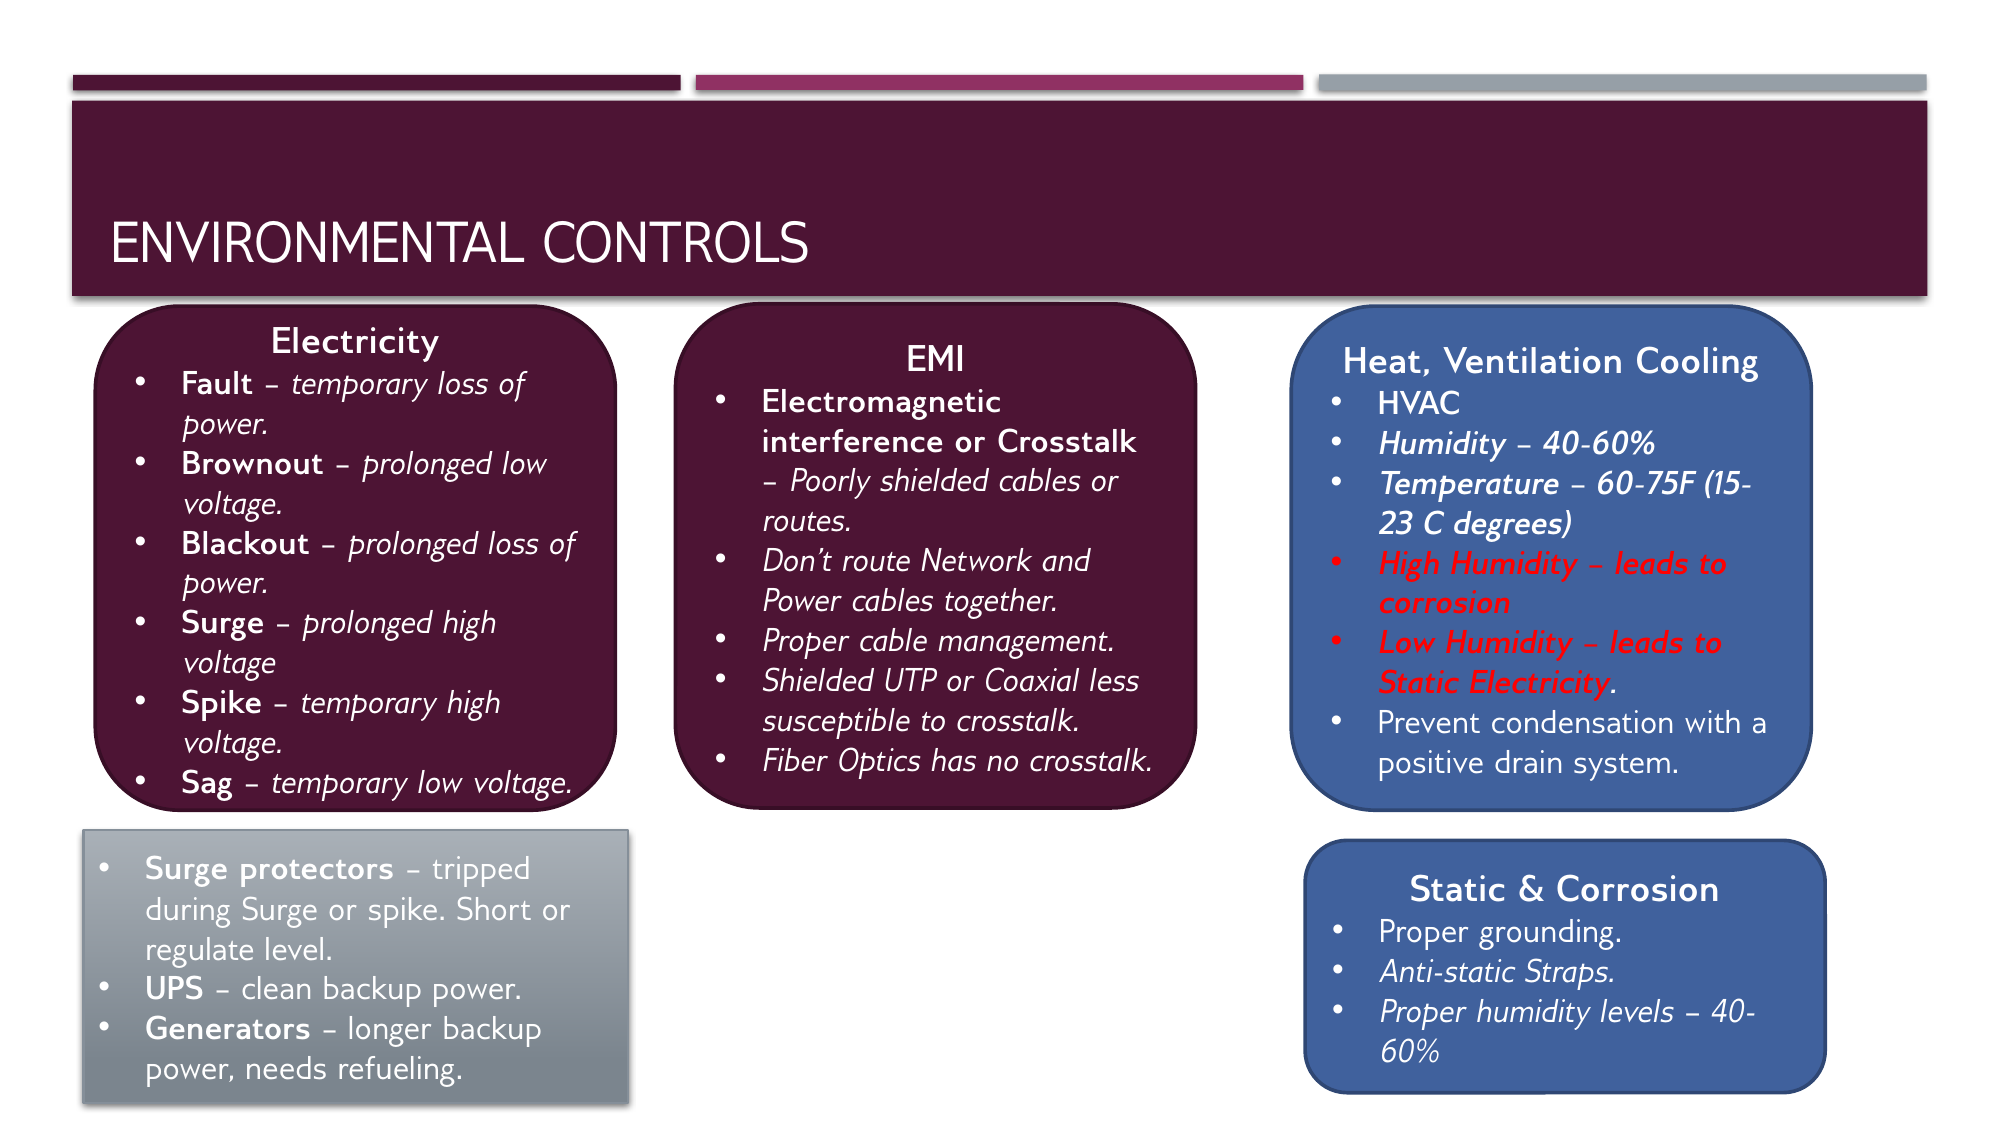

# Environmental controls
EMI
Electromagnetic interference or Crosstalk – Poorly shielded cables or routes.
Don’t route Network and Power cables together.
Proper cable management.
Shielded UTP or Coaxial less susceptible to crosstalk.
Fiber Optics has no crosstalk.
Electricity
Fault – temporary loss of power.
Brownout – prolonged low voltage.
Blackout – prolonged loss of power.
Surge – prolonged high voltage
Spike – temporary high voltage.
Sag – temporary low voltage.
Heat, Ventilation Cooling
HVAC
Humidity – 40-60%
Temperature – 60-75F (15-23 C degrees)
High Humidity – leads to corrosion
Low Humidity – leads to Static Electricity.
Prevent condensation with a positive drain system.
Surge protectors – tripped during Surge or spike. Short or regulate level.
UPS – clean backup power.
Generators – longer backup power, needs refueling.
Static & Corrosion
Proper grounding.
Anti-static Straps.
Proper humidity levels – 40-60%